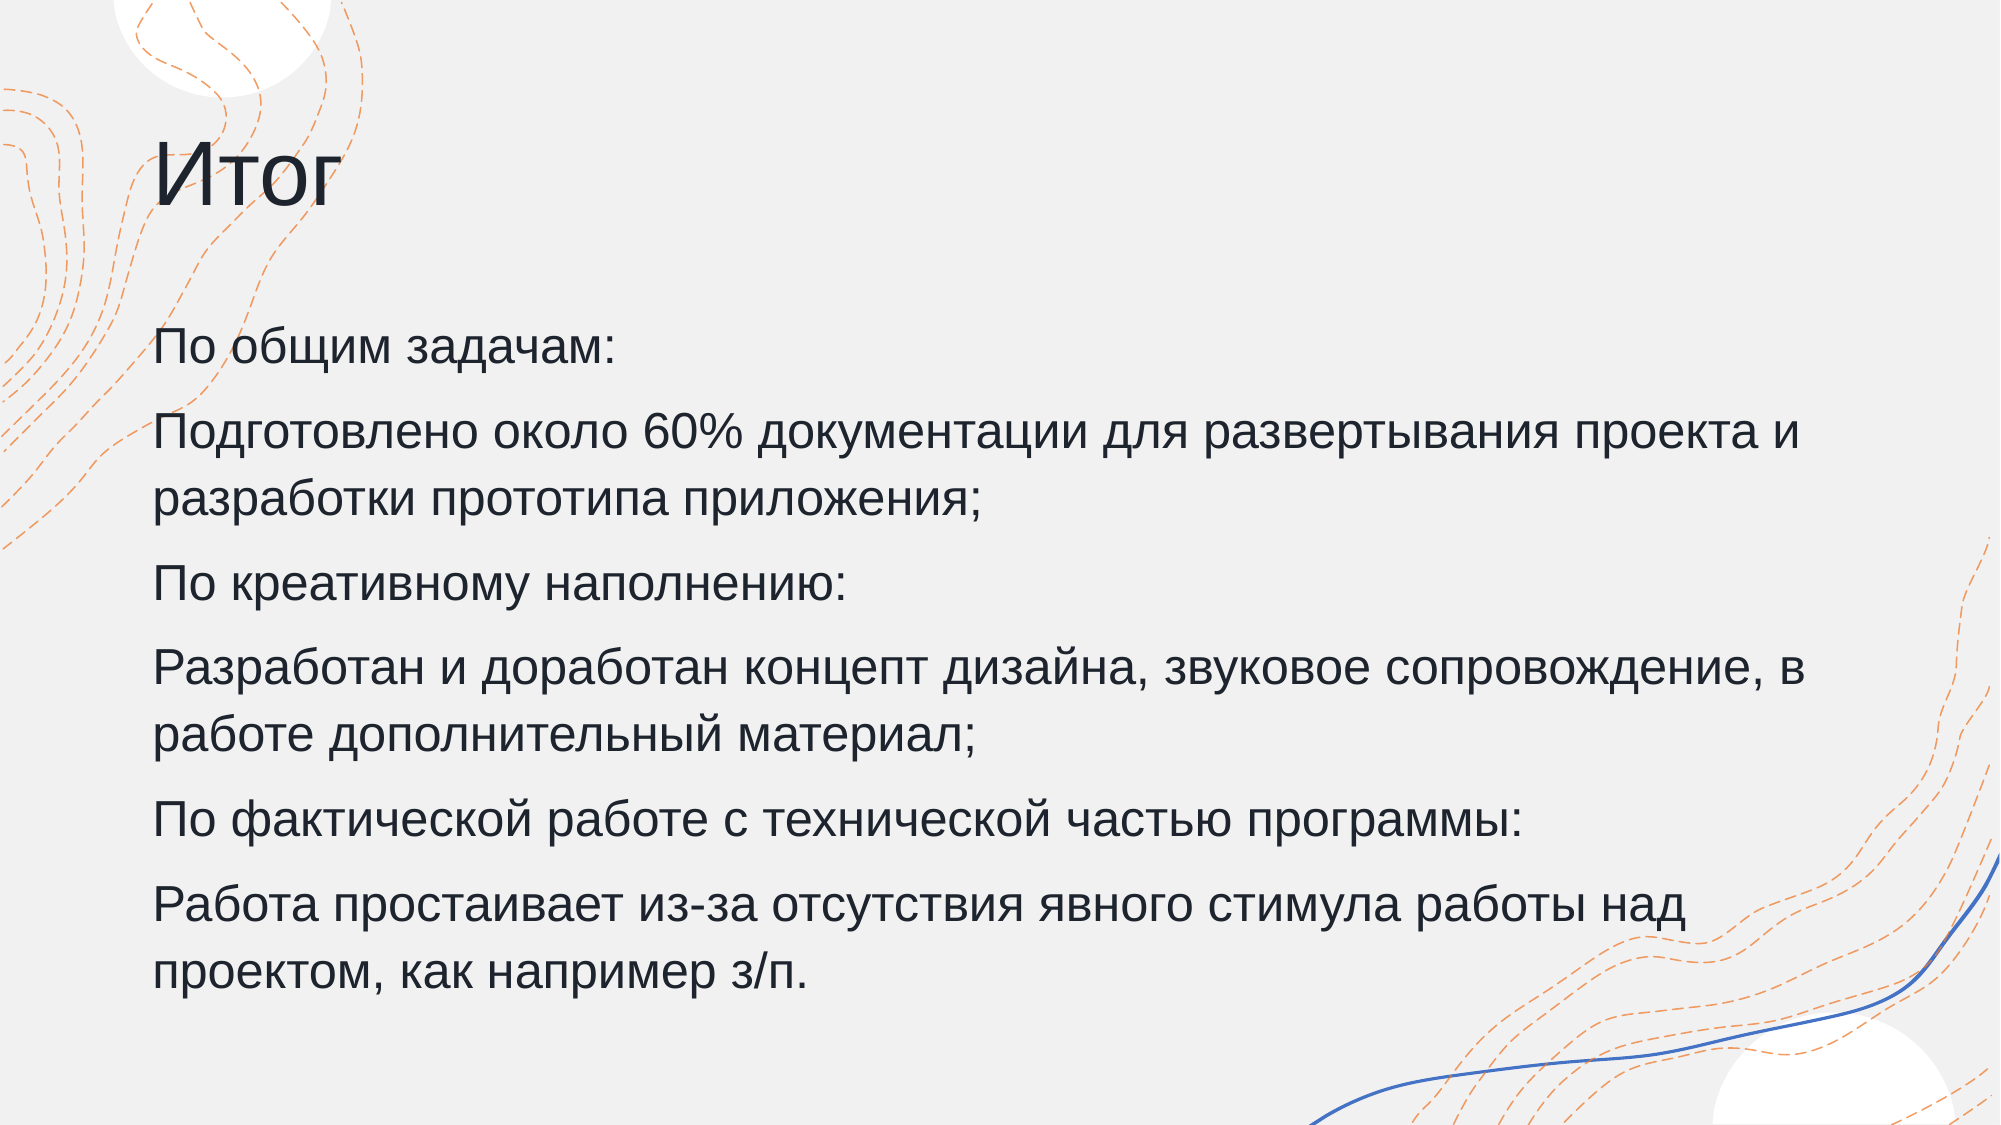

# Итог
По общим задачам:
Подготовлено около 60% документации для развертывания проекта и разработки прототипа приложения;
По креативному наполнению:
Разработан и доработан концепт дизайна, звуковое сопровождение, в работе дополнительный материал;
По фактической работе с технической частью программы:
Работа простаивает из-за отсутствия явного стимула работы над проектом, как например з/п.